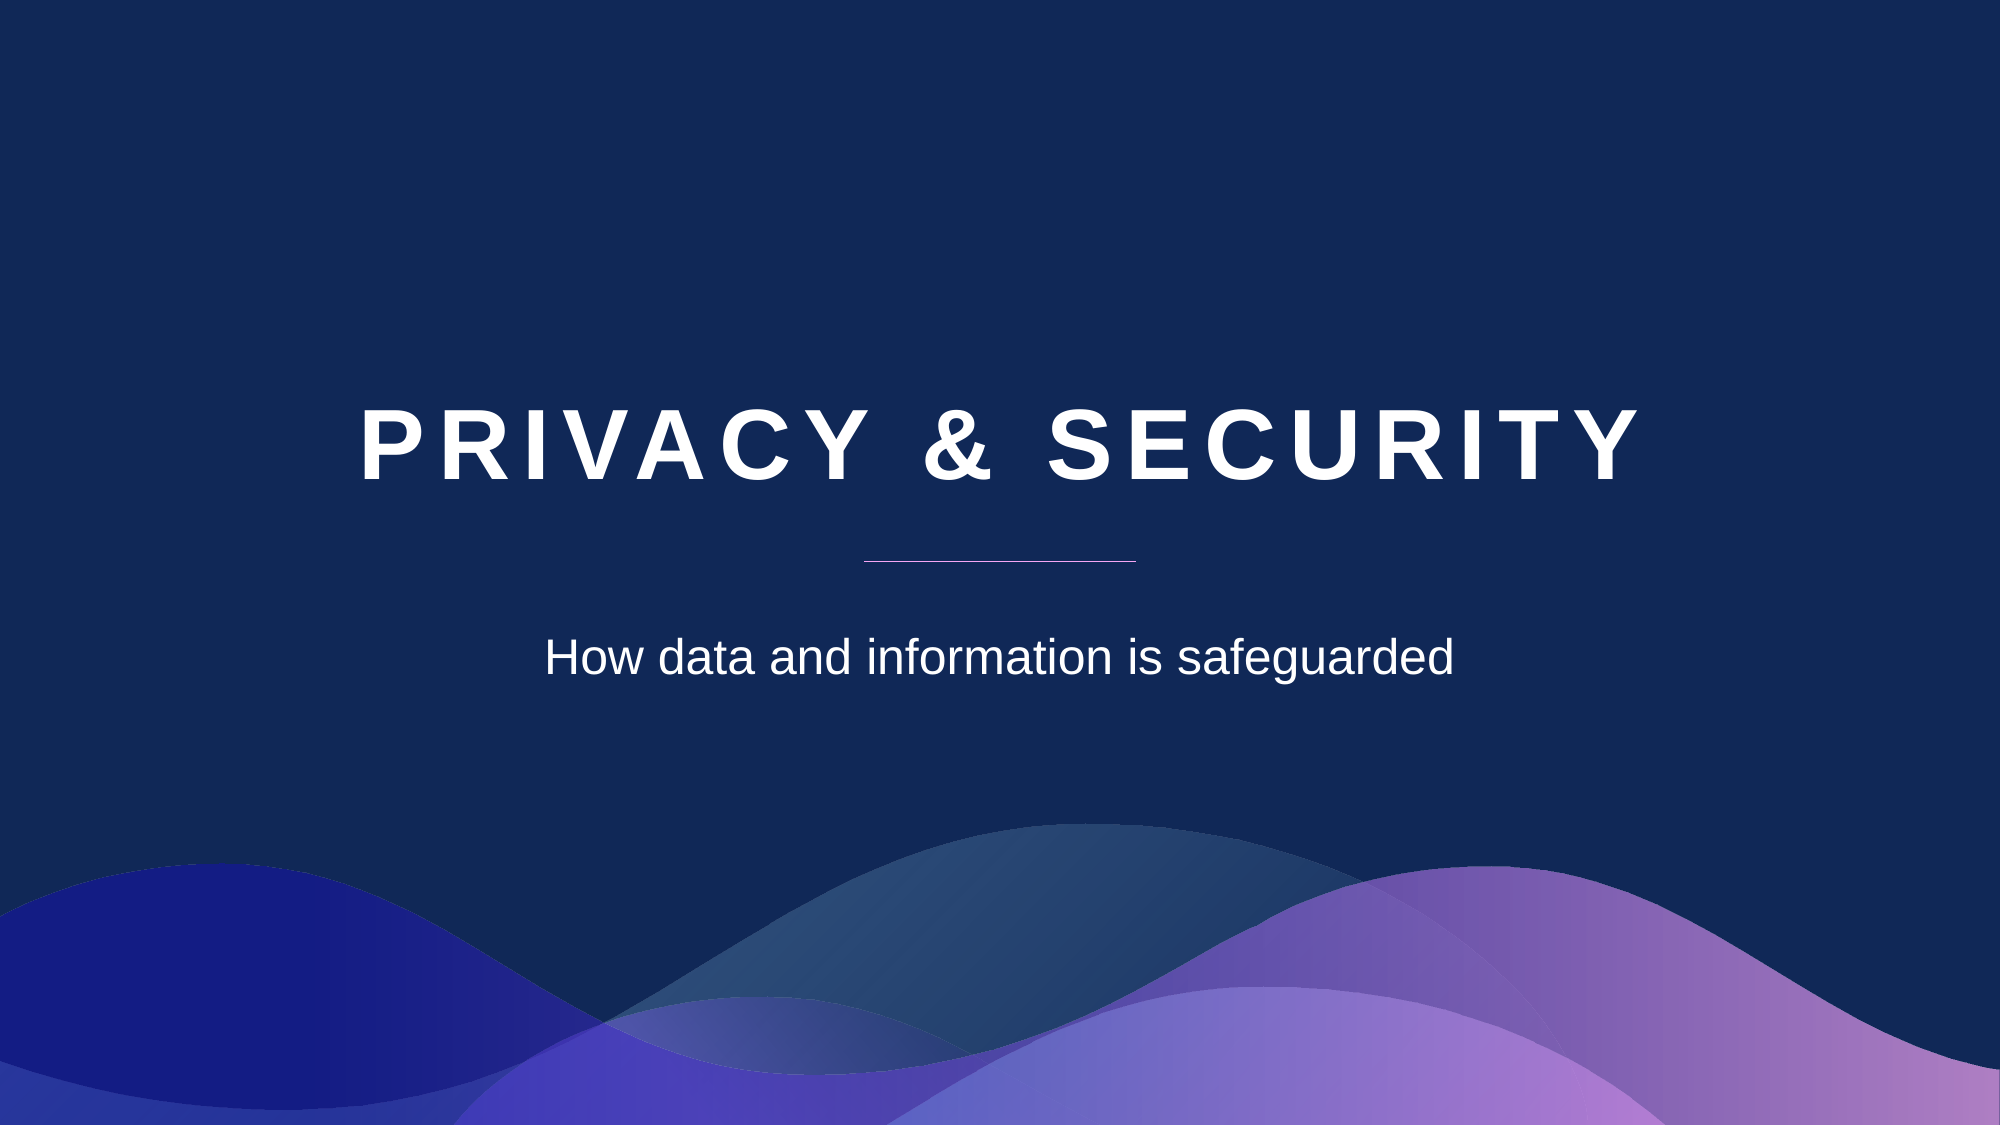

# Privacy & Security
How data and information is safeguarded